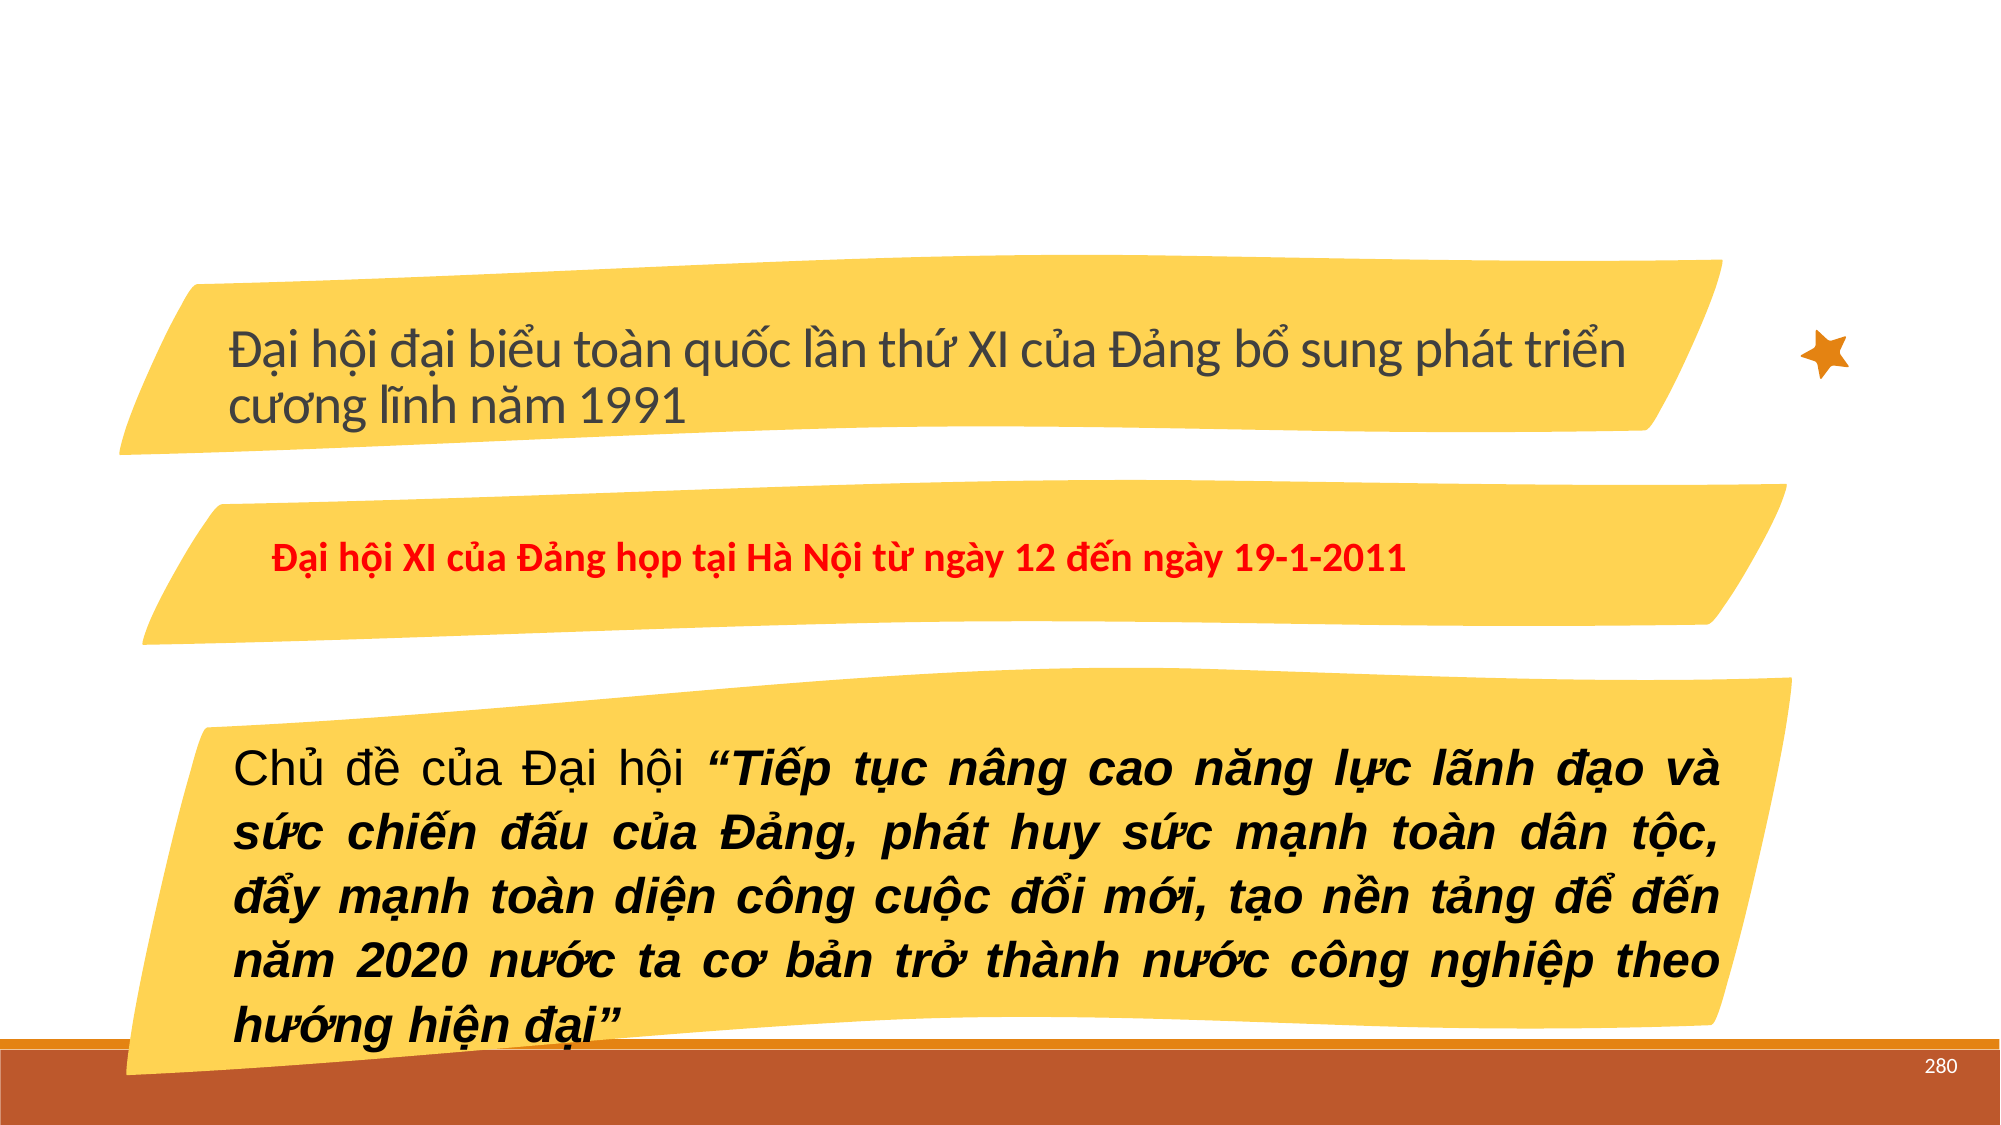

Đại hội đại biểu toàn quốc lần thứ XI của Đảng bổ sung phát triển cương lĩnh năm 1991

Đại hội XI của Đảng họp tại Hà Nội từ ngày 12 đến ngày 19-1-2011

Chủ đề của Đại hội “Tiếp tục nâng cao năng lực lãnh đạo và sức chiến đấu của Đảng, phát huy sức mạnh toàn dân tộc, đẩy mạnh toàn diện công cuộc đổi mới, tạo nền tảng để đến năm 2020 nước ta cơ bản trở thành nước công nghiệp theo hướng hiện đại”
280